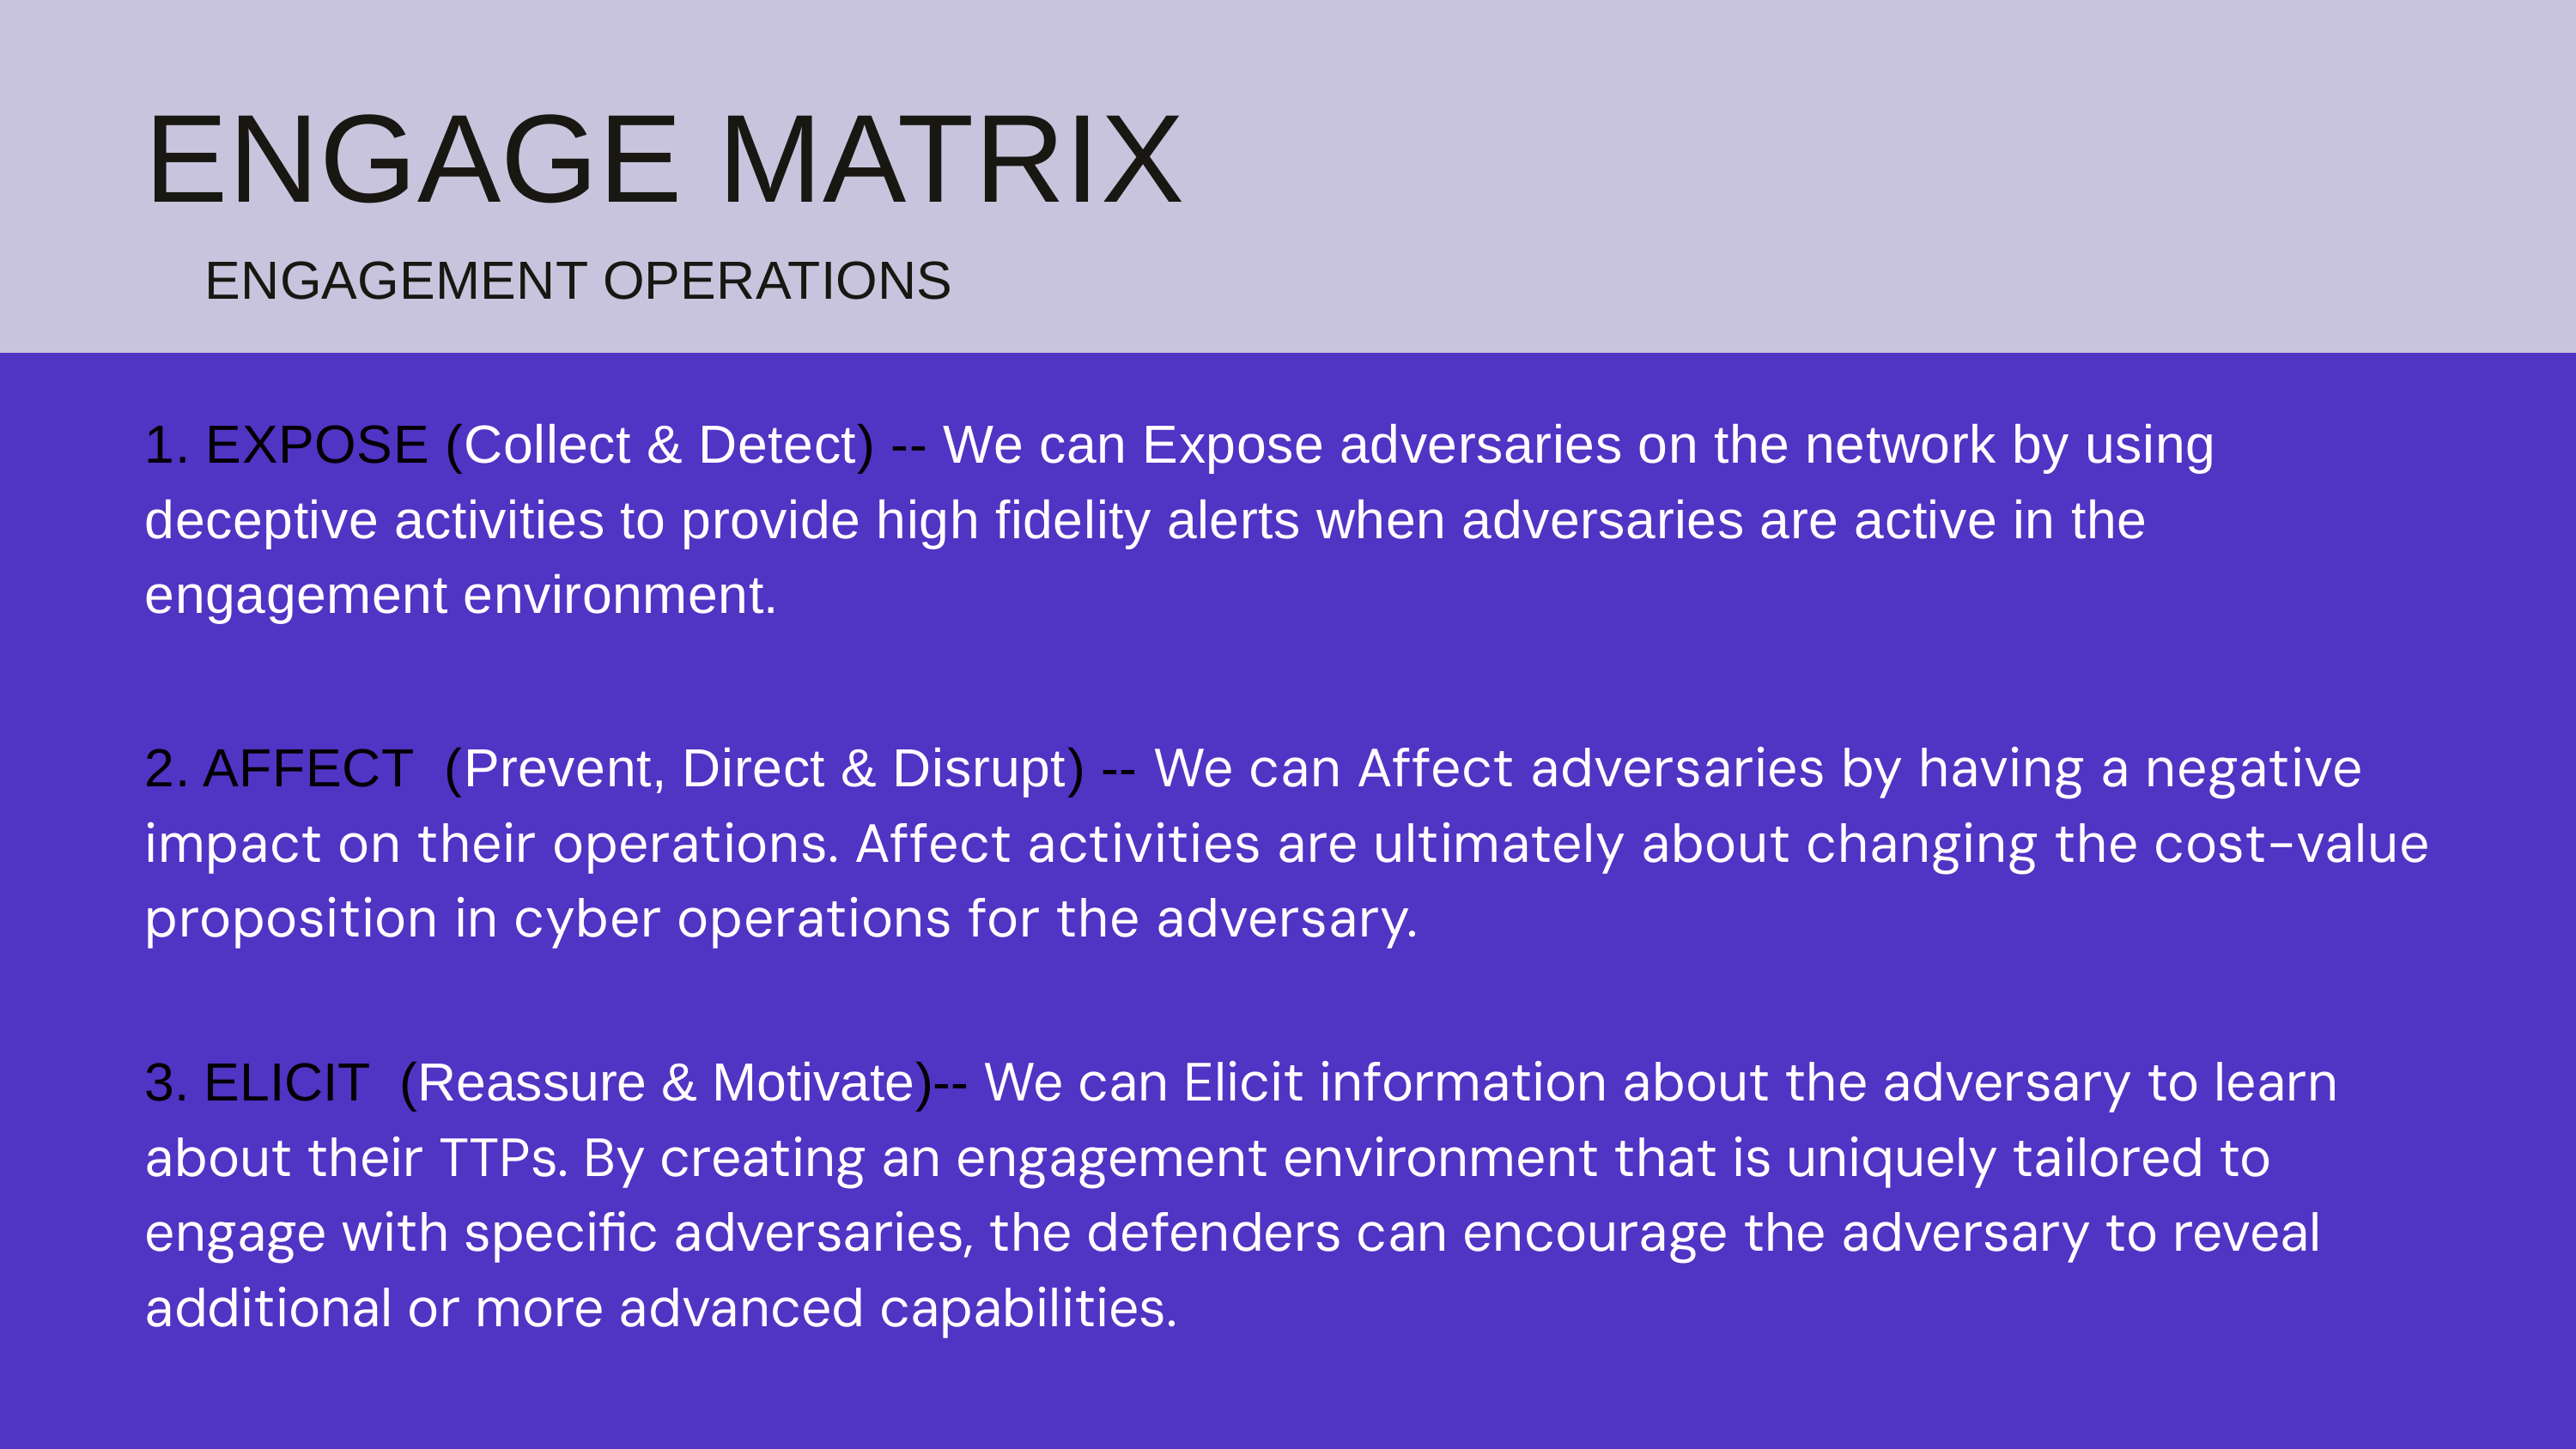

ENGAGE MATRIX
ENGAGEMENT OPERATIONS
1. EXPOSE (Collect & Detect) -- We can Expose adversaries on the network by using deceptive activities to provide high fidelity alerts when adversaries are active in the engagement environment.

2. AFFECT  (Prevent, Direct & Disrupt) -- We can Affect adversaries by having a negative impact on their operations. Affect activities are ultimately about changing the cost-value proposition in cyber operations for the adversary.

3. ELICIT  (Reassure & Motivate)-- We can Elicit information about the adversary to learn about their TTPs. By creating an engagement environment that is uniquely tailored to engage with specific adversaries, the defenders can encourage the adversary to reveal additional or more advanced capabilities.